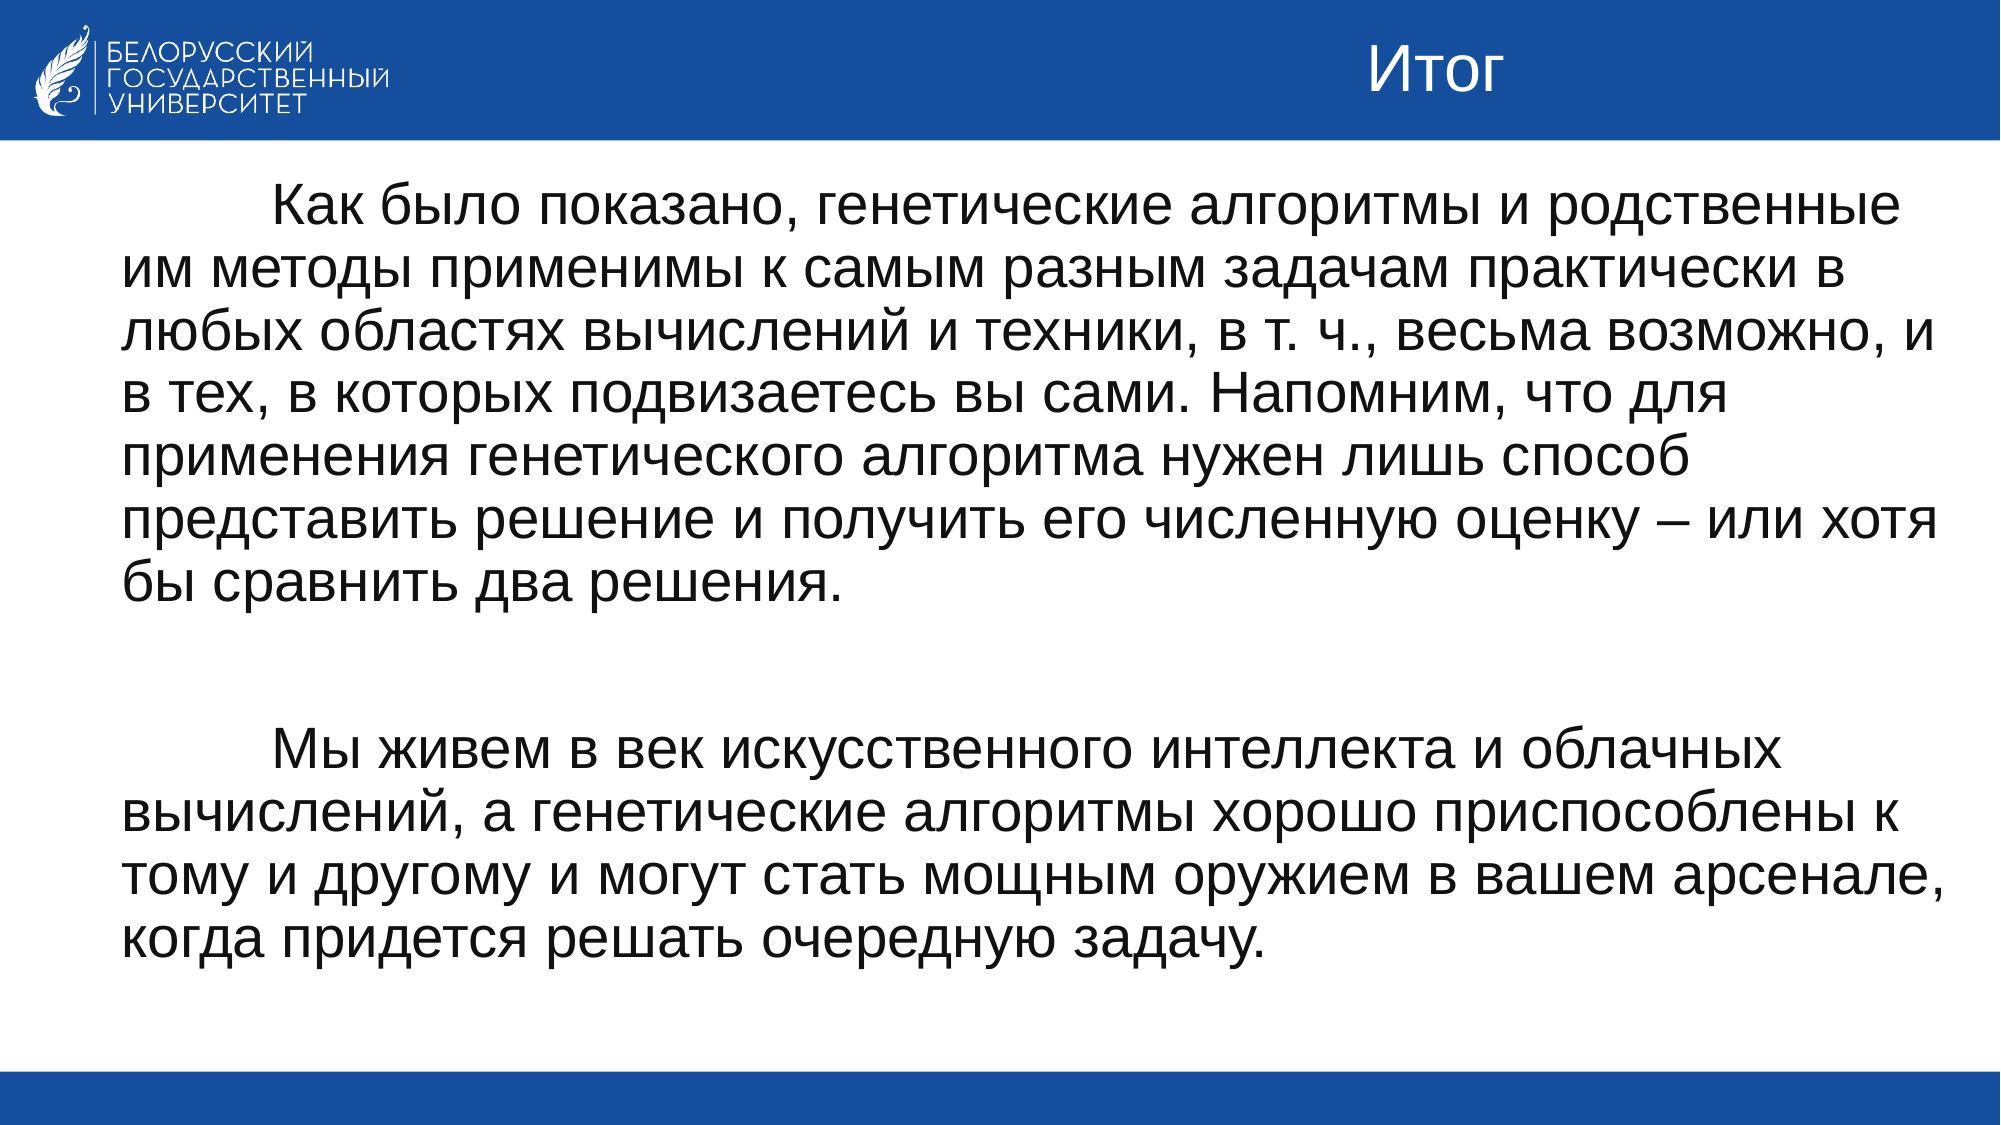

# Итог
	Как было показано, генетические алгоритмы и родственные им методы применимы к самым разным задачам практически в любых областях вычислений и техники, в т. ч., весьма возможно, и в тех, в которых подвизаетесь вы сами. Напомним, что для применения генетического алгоритма нужен лишь способ представить решение и получить его численную оценку – или хотя бы сравнить два решения.

	Мы живем в век искусственного интеллекта и облачных вычислений, а генетические алгоритмы хорошо приспособлены к тому и другому и могут стать мощным оружием в вашем арсенале, когда придется решать очередную задачу.